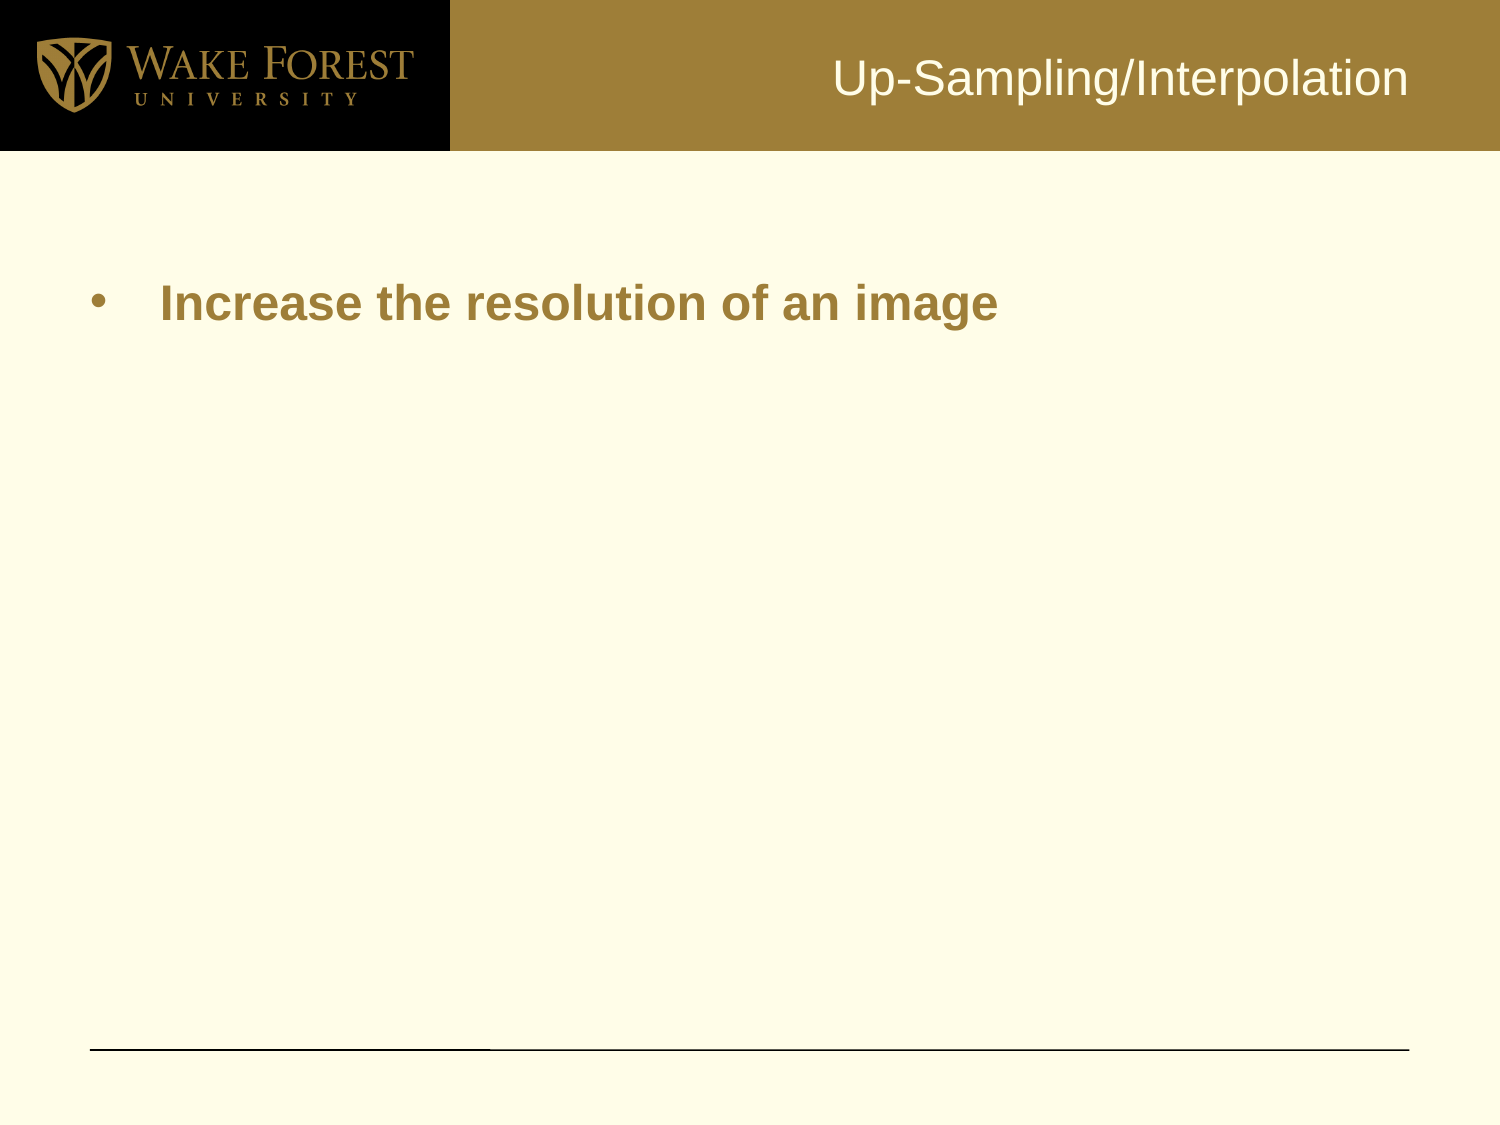

# Up-Sampling/Interpolation
 Increase the resolution of an image